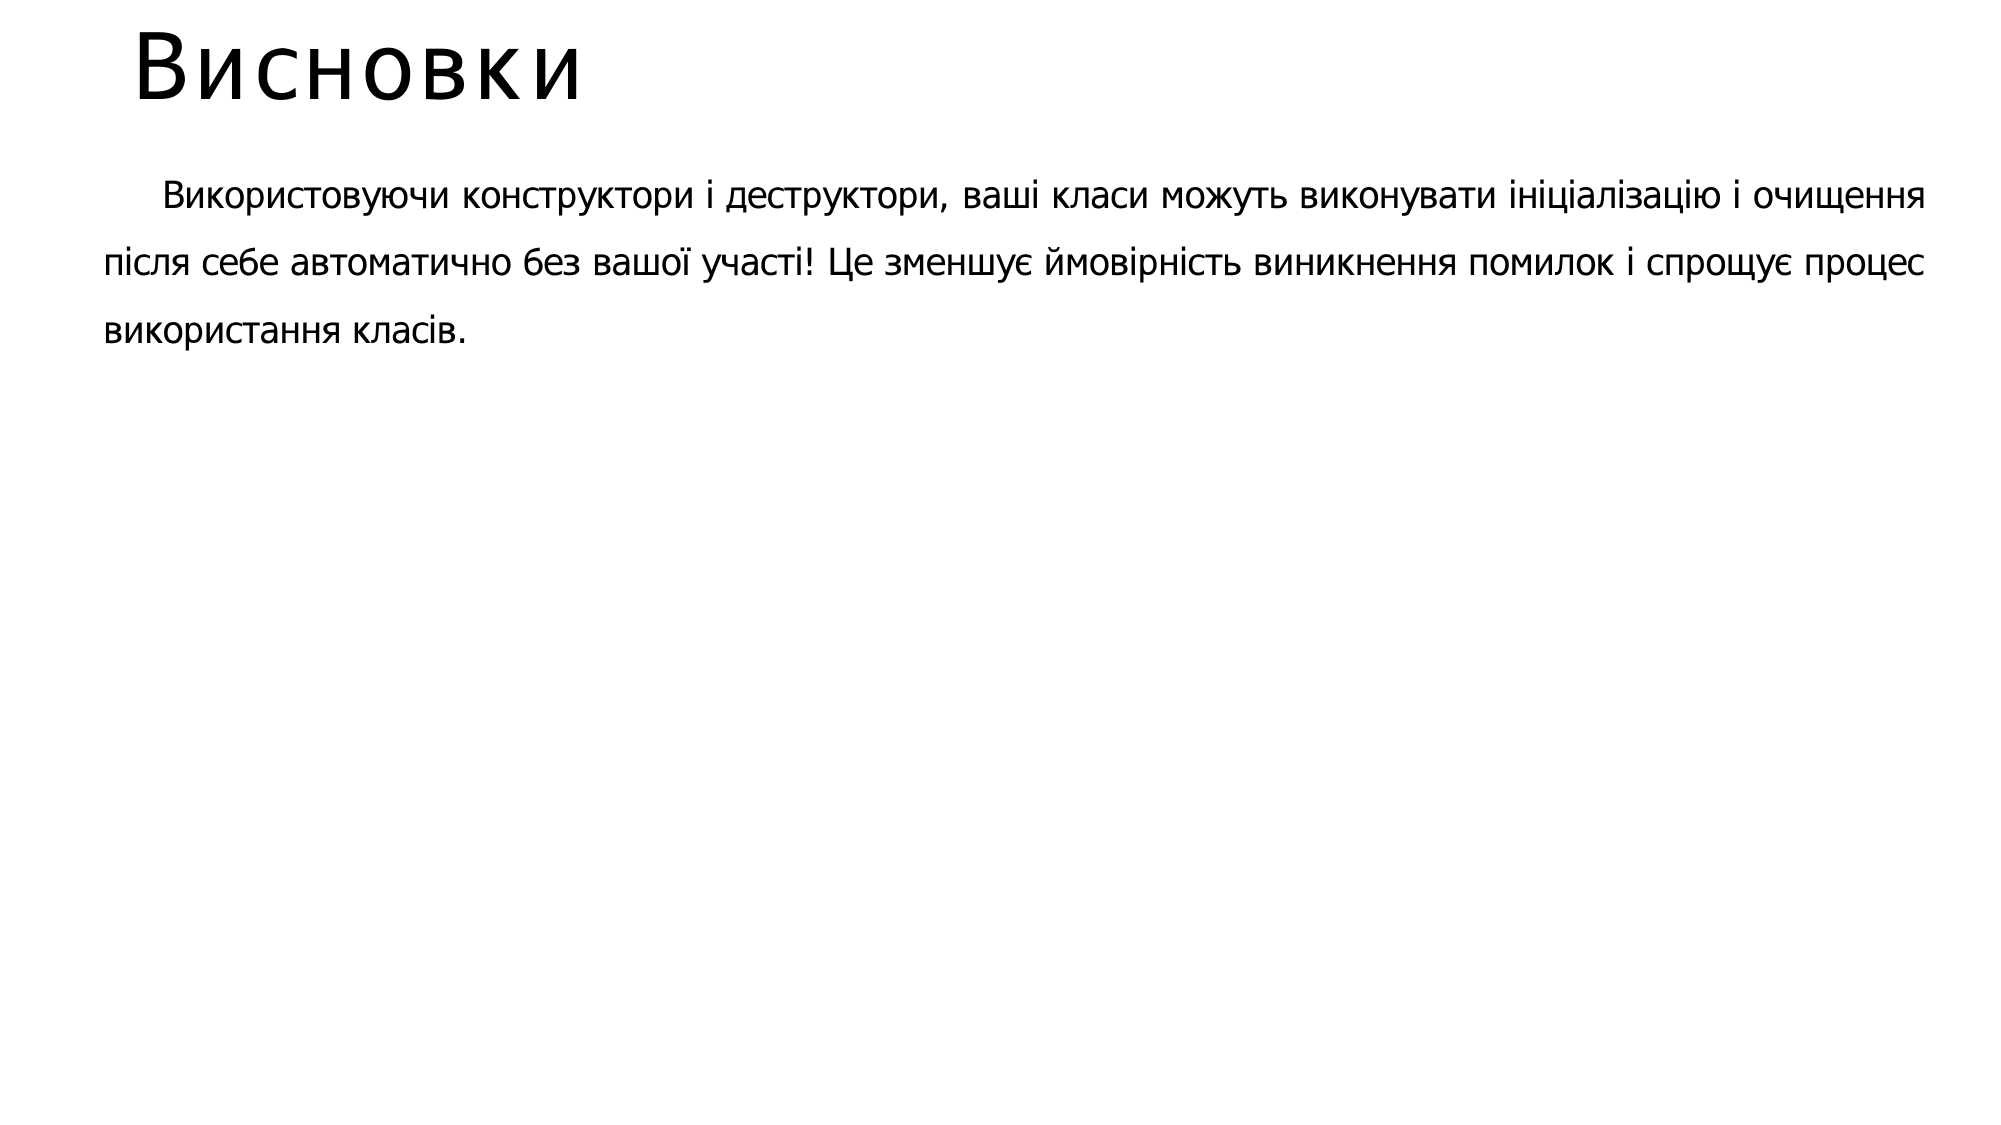

# Висновки
Використовуючи конструктори і деструктори, ваші класи можуть виконувати ініціалізацію і очищення після себе автоматично без вашої участі! Це зменшує ймовірність виникнення помилок і спрощує процес використання класів.